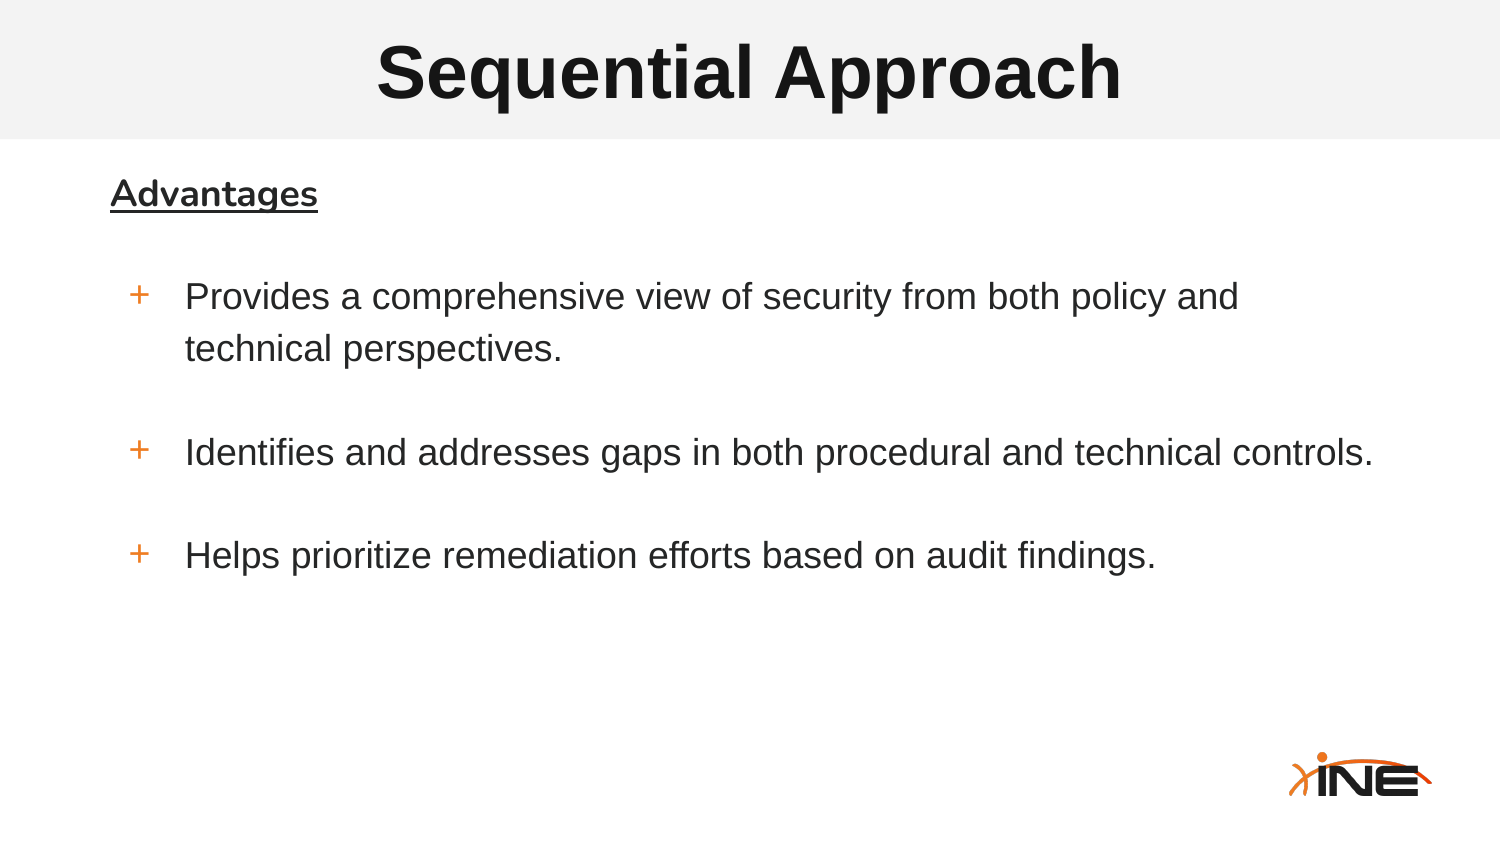

# Sequential Approach
Advantages

Provides a comprehensive view of security from both policy and technical perspectives.

Identifies and addresses gaps in both procedural and technical controls.

Helps prioritize remediation efforts based on audit findings.